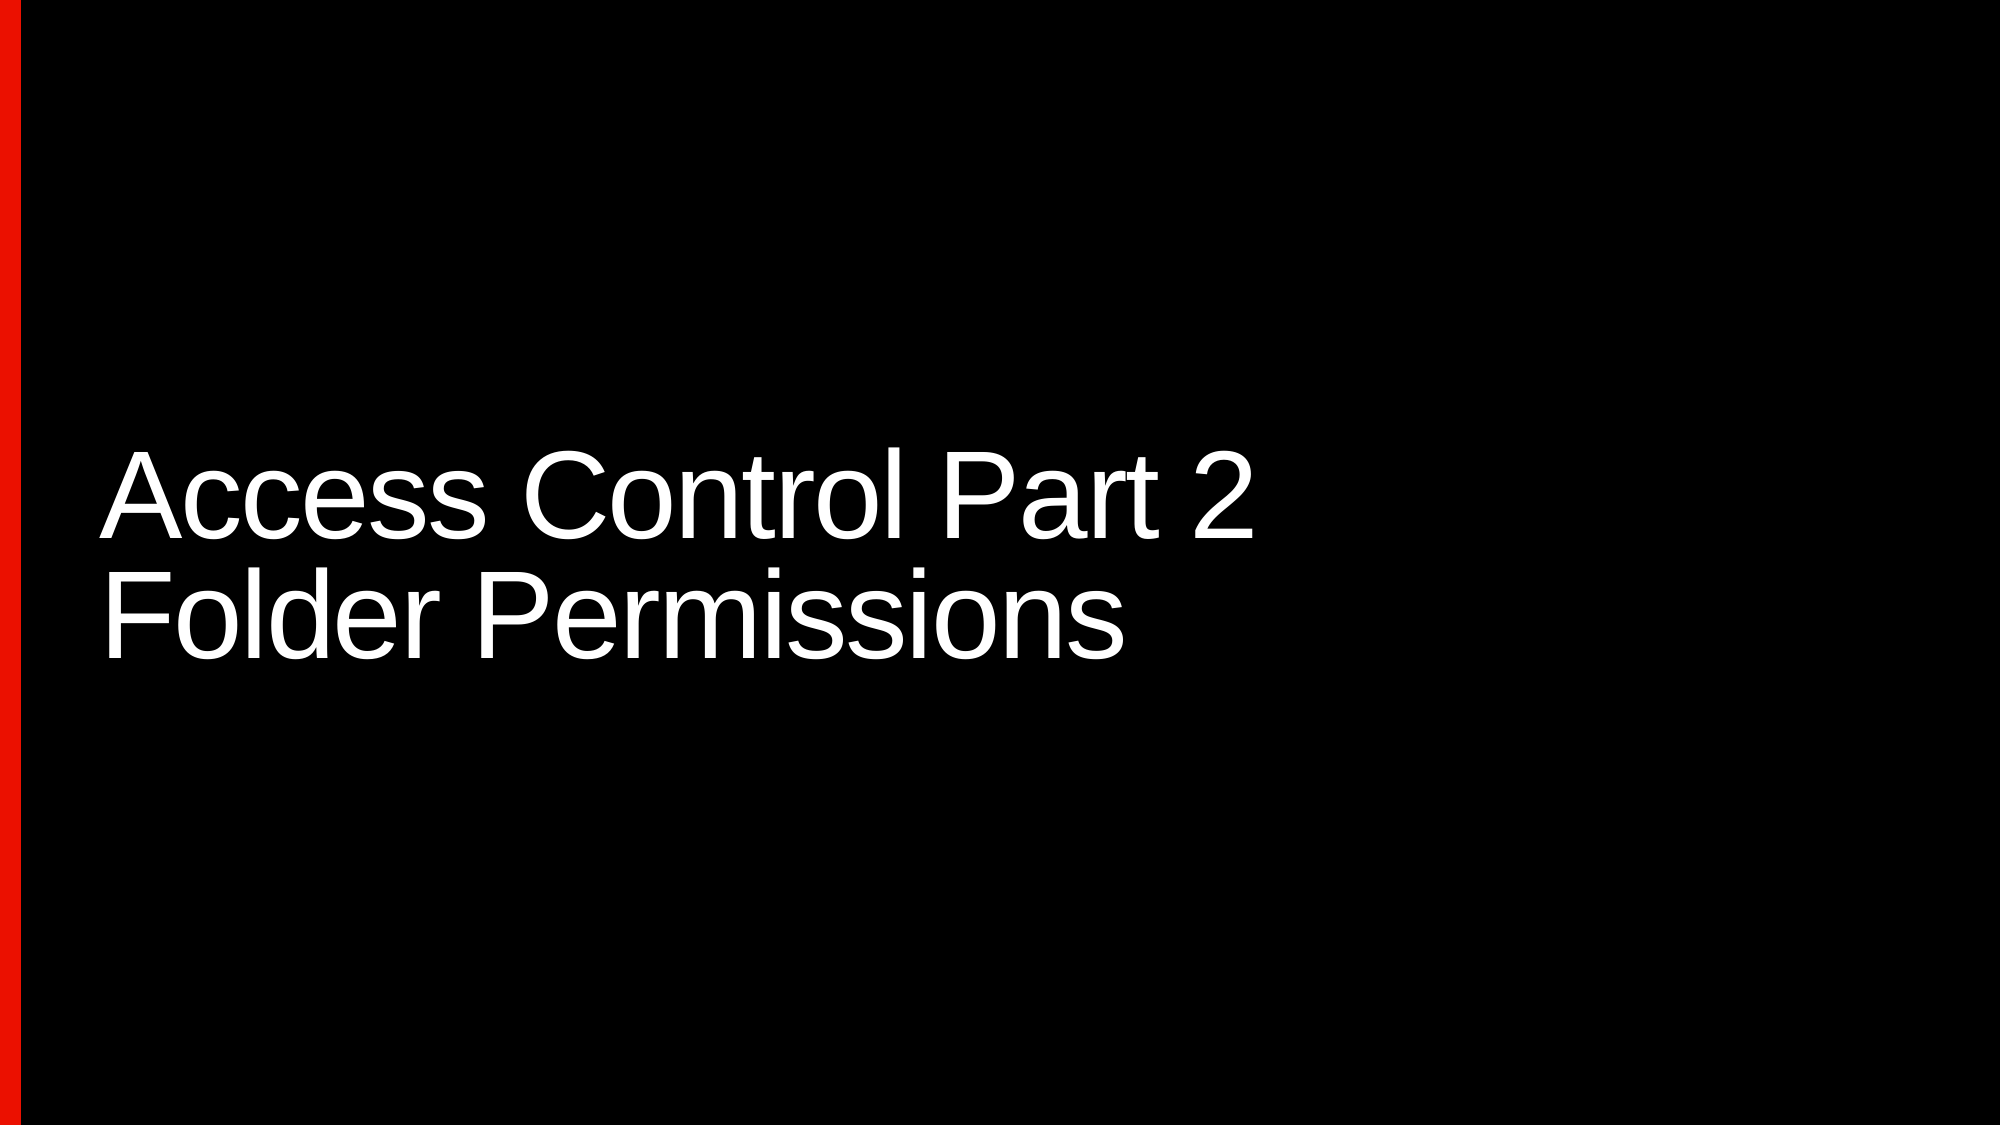

# Access Control Part 2 Folder Permissions